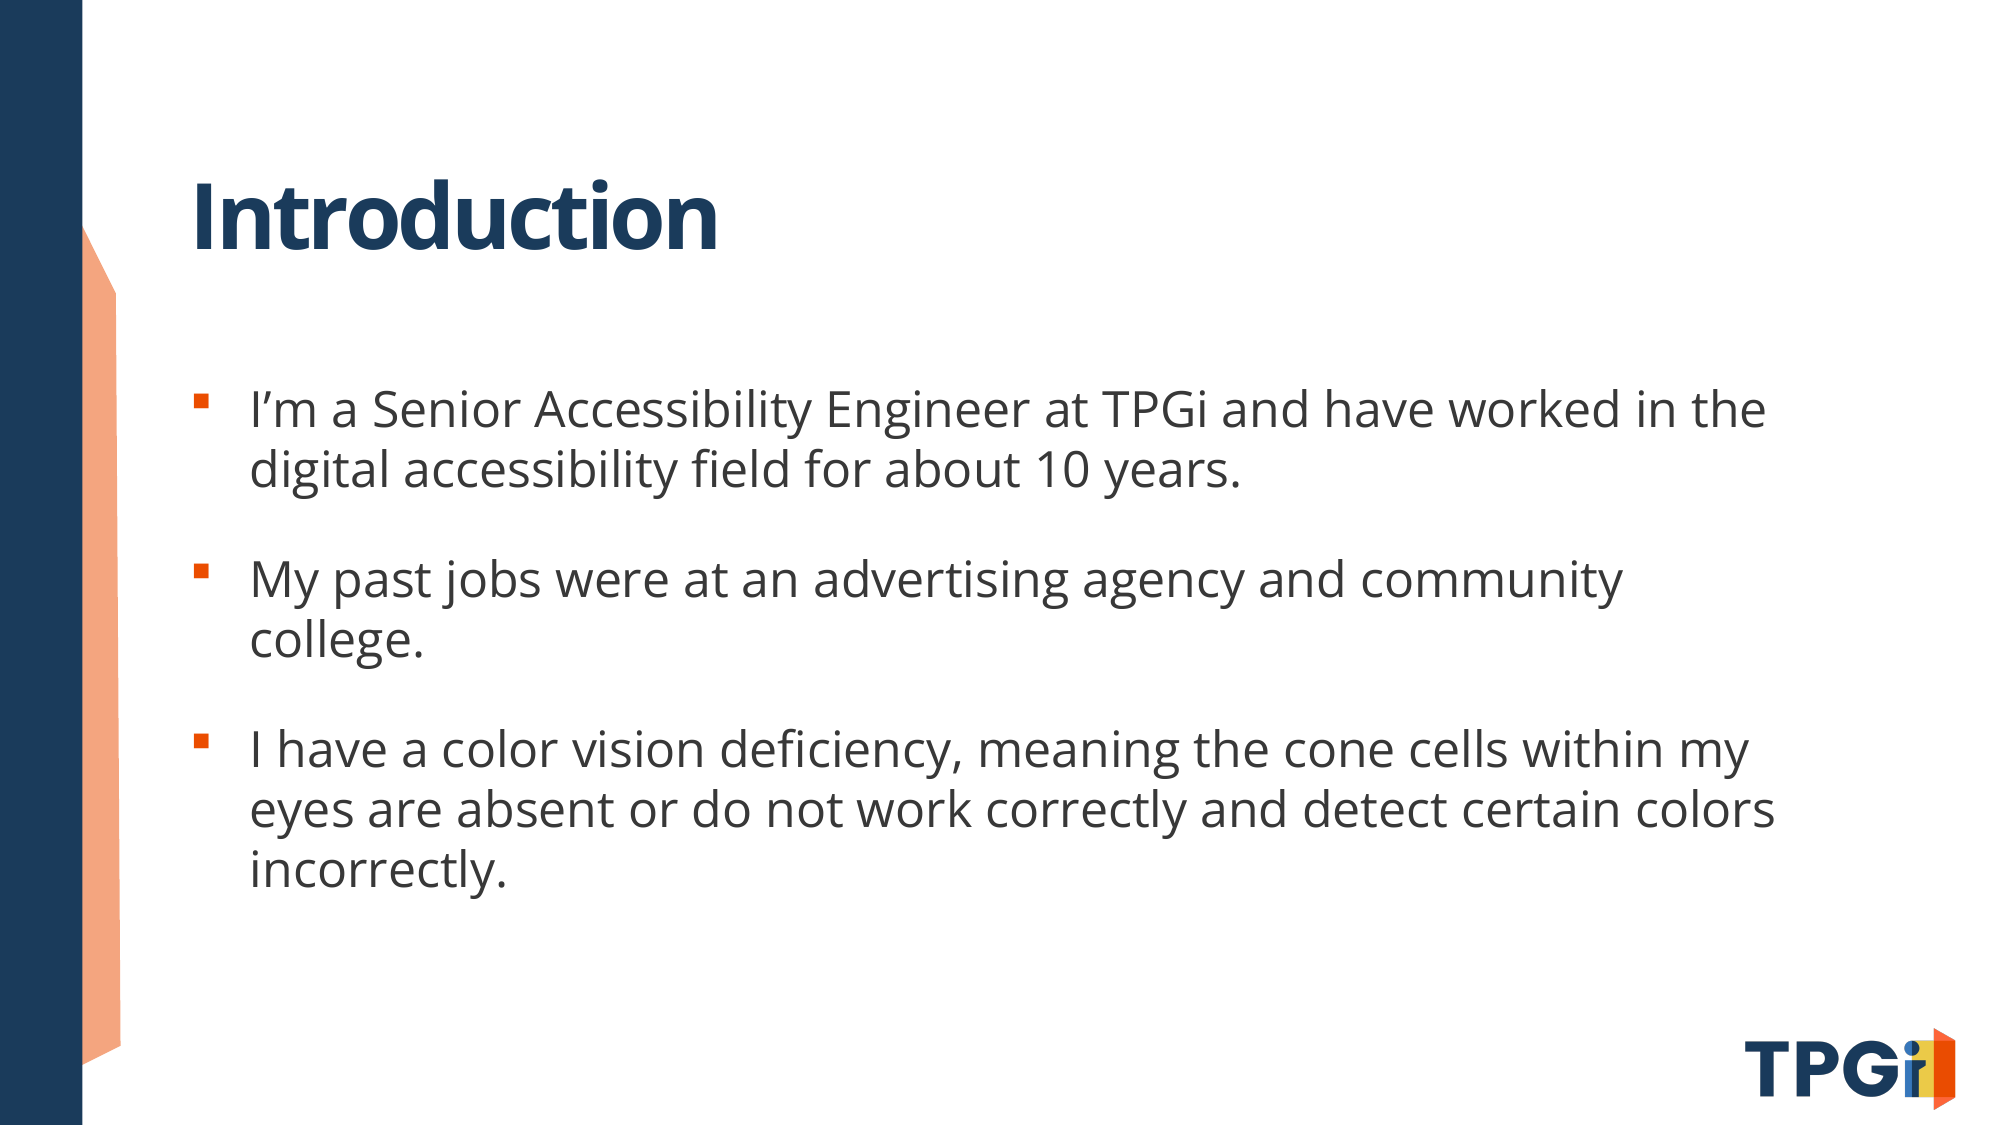

# Introduction
I’m a Senior Accessibility Engineer at TPGi and have worked in the digital accessibility field for about 10 years.
My past jobs were at an advertising agency and community college.
I have a color vision deficiency, meaning the cone cells within my eyes are absent or do not work correctly and detect certain colors incorrectly.